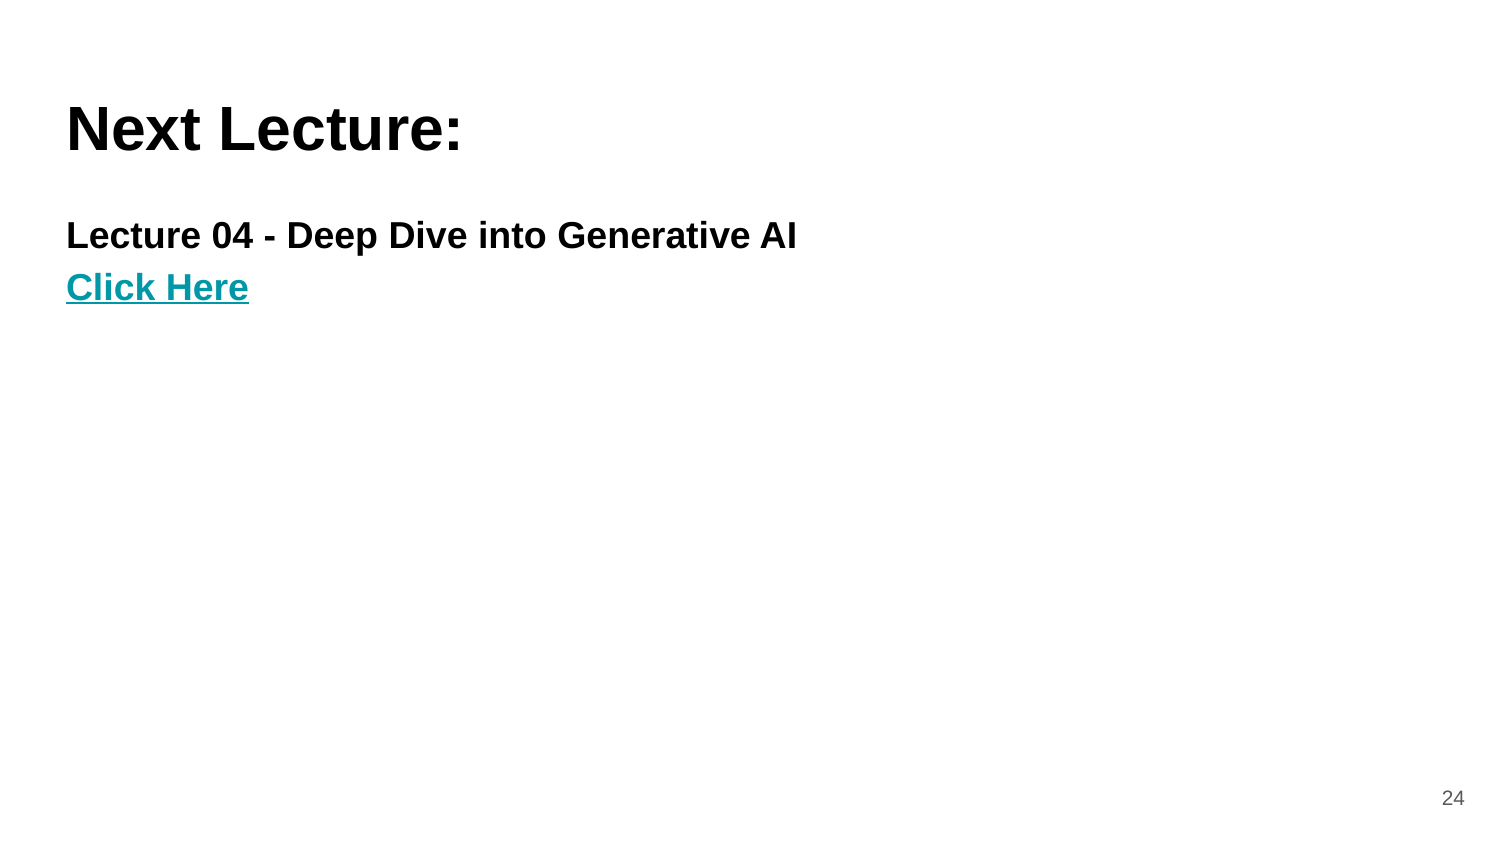

# Next Lecture:
Lecture 04 - Deep Dive into Generative AI
Click Here
24